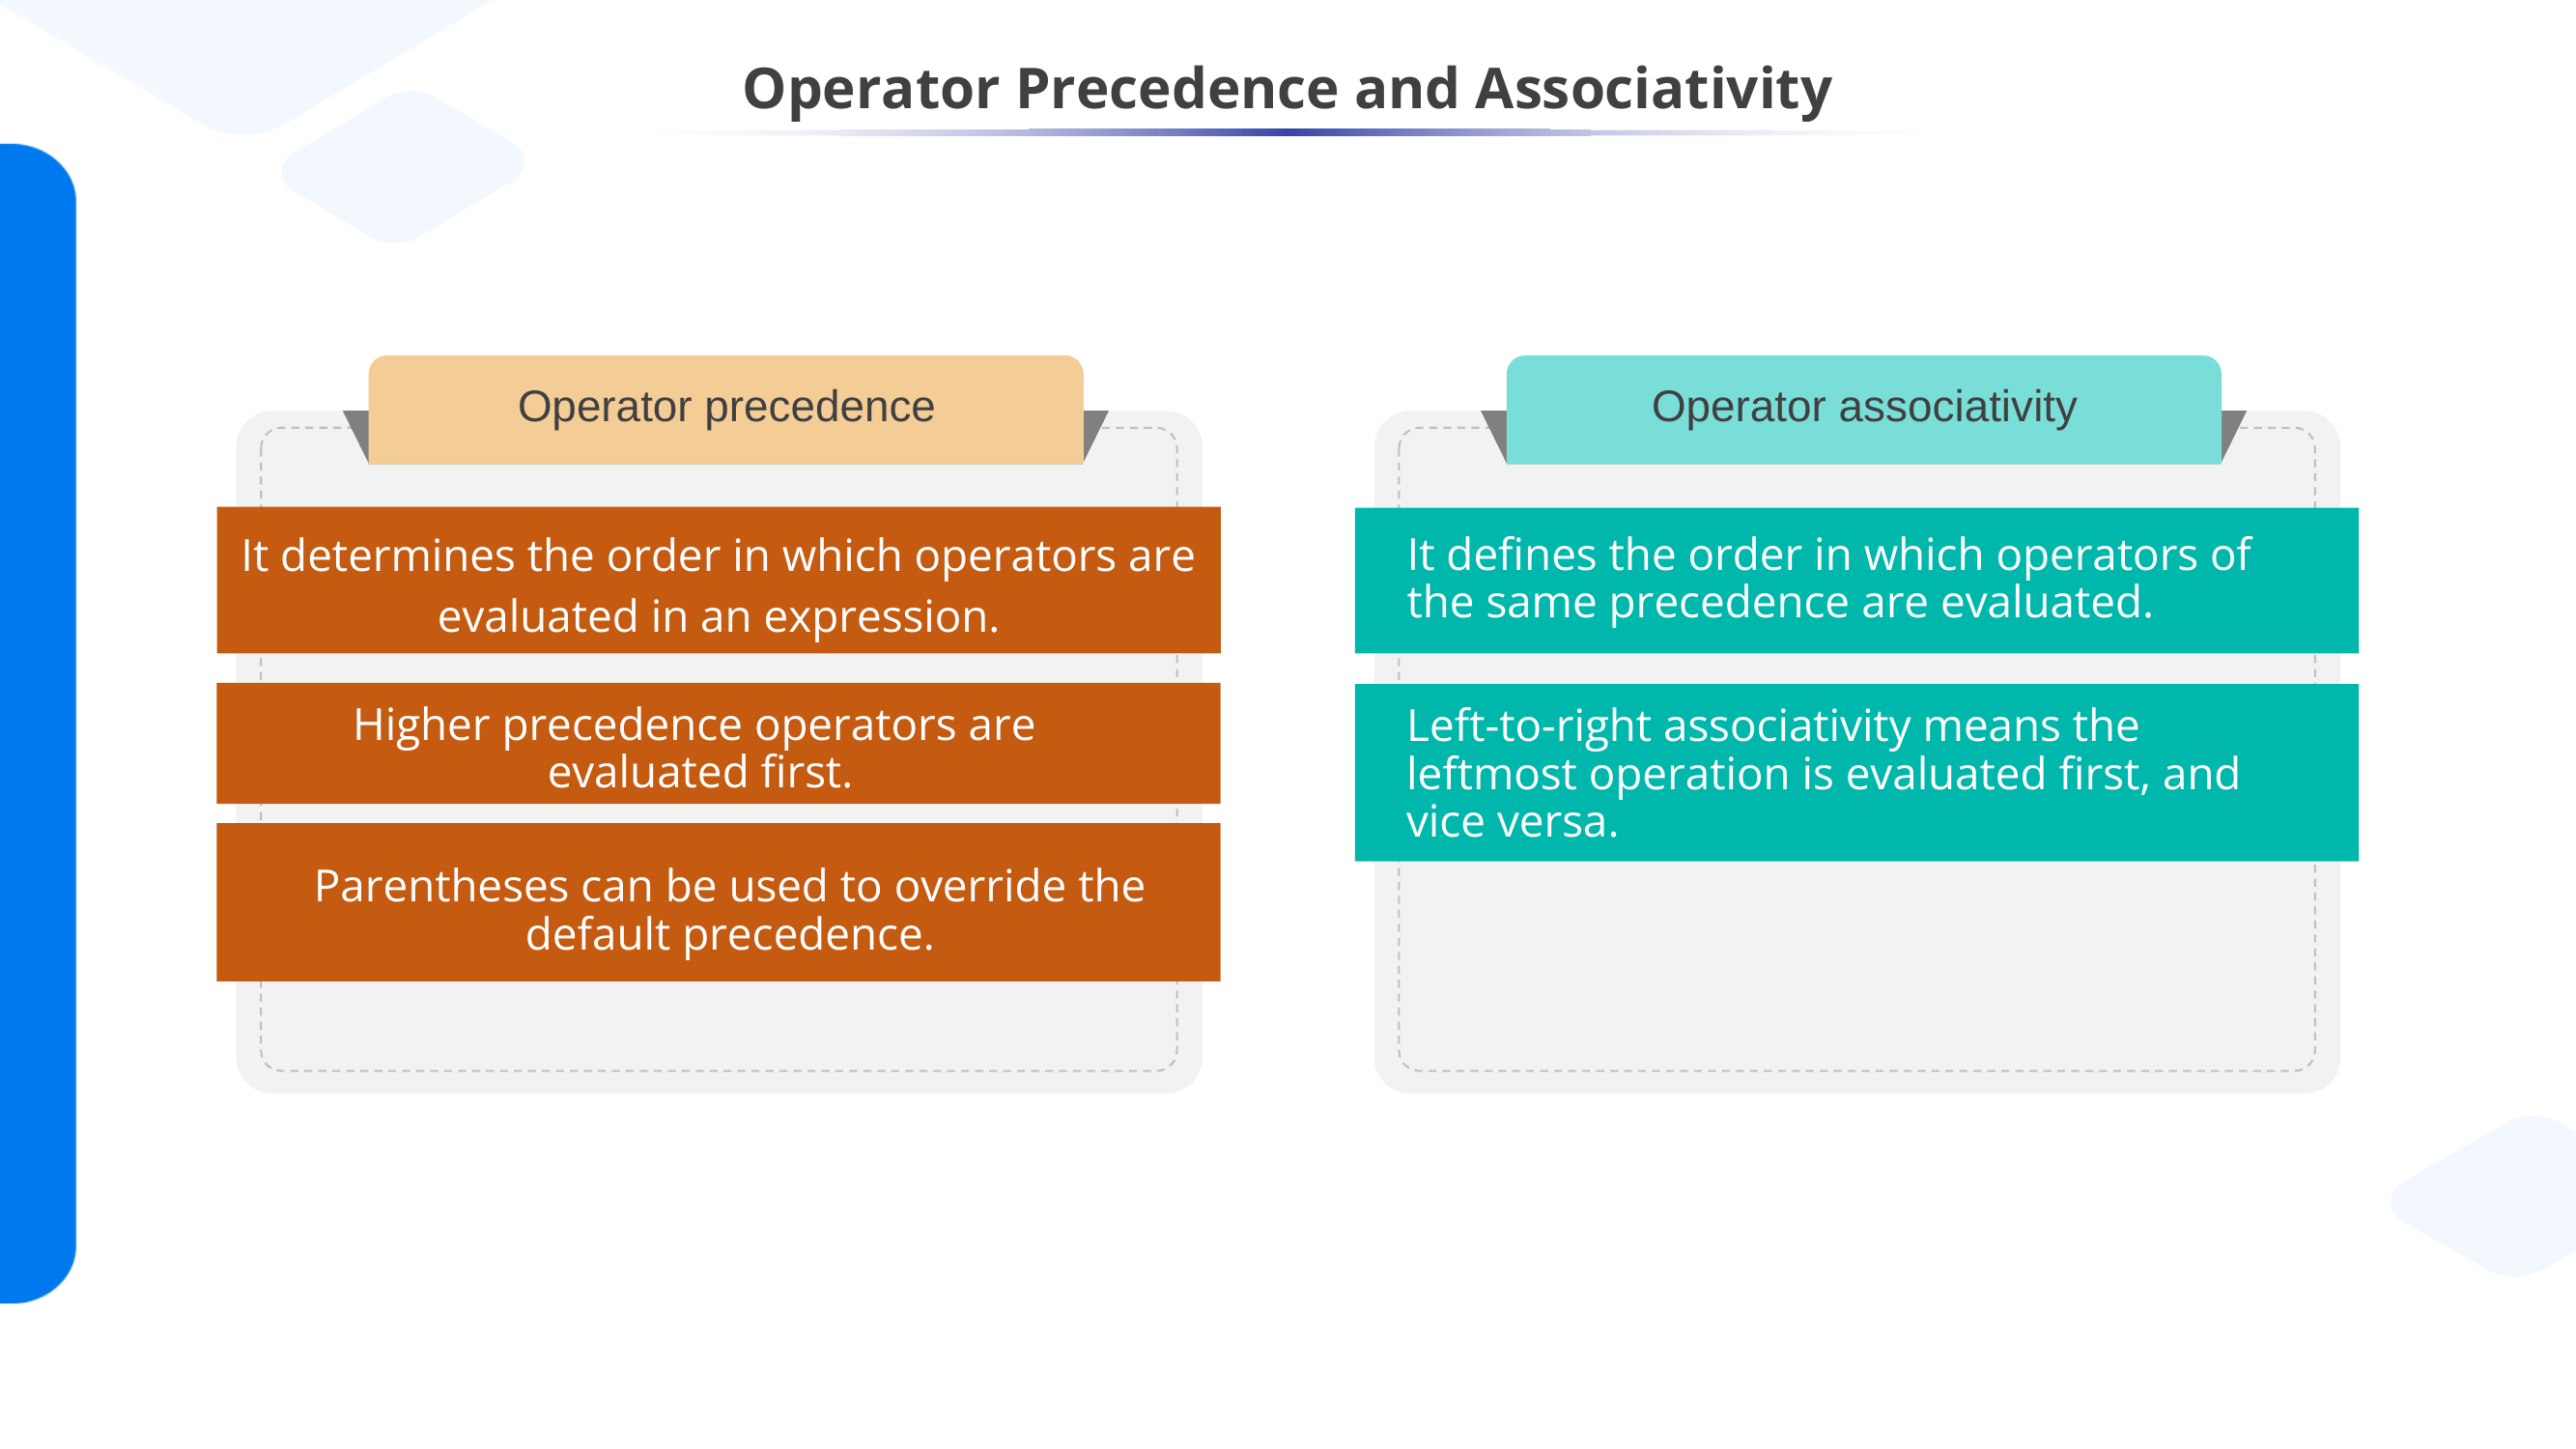

# Operator Precedence and Associativity

Operator precedence

Operator associativity

It determines the order in which operators are evaluated in an expression.

It defines the order in which operators of the same precedence are evaluated.

Higher precedence operators are
evaluated first.

Left-to-right associativity means the leftmost operation is evaluated first, and vice versa.

Parentheses can be used to override the default precedence.